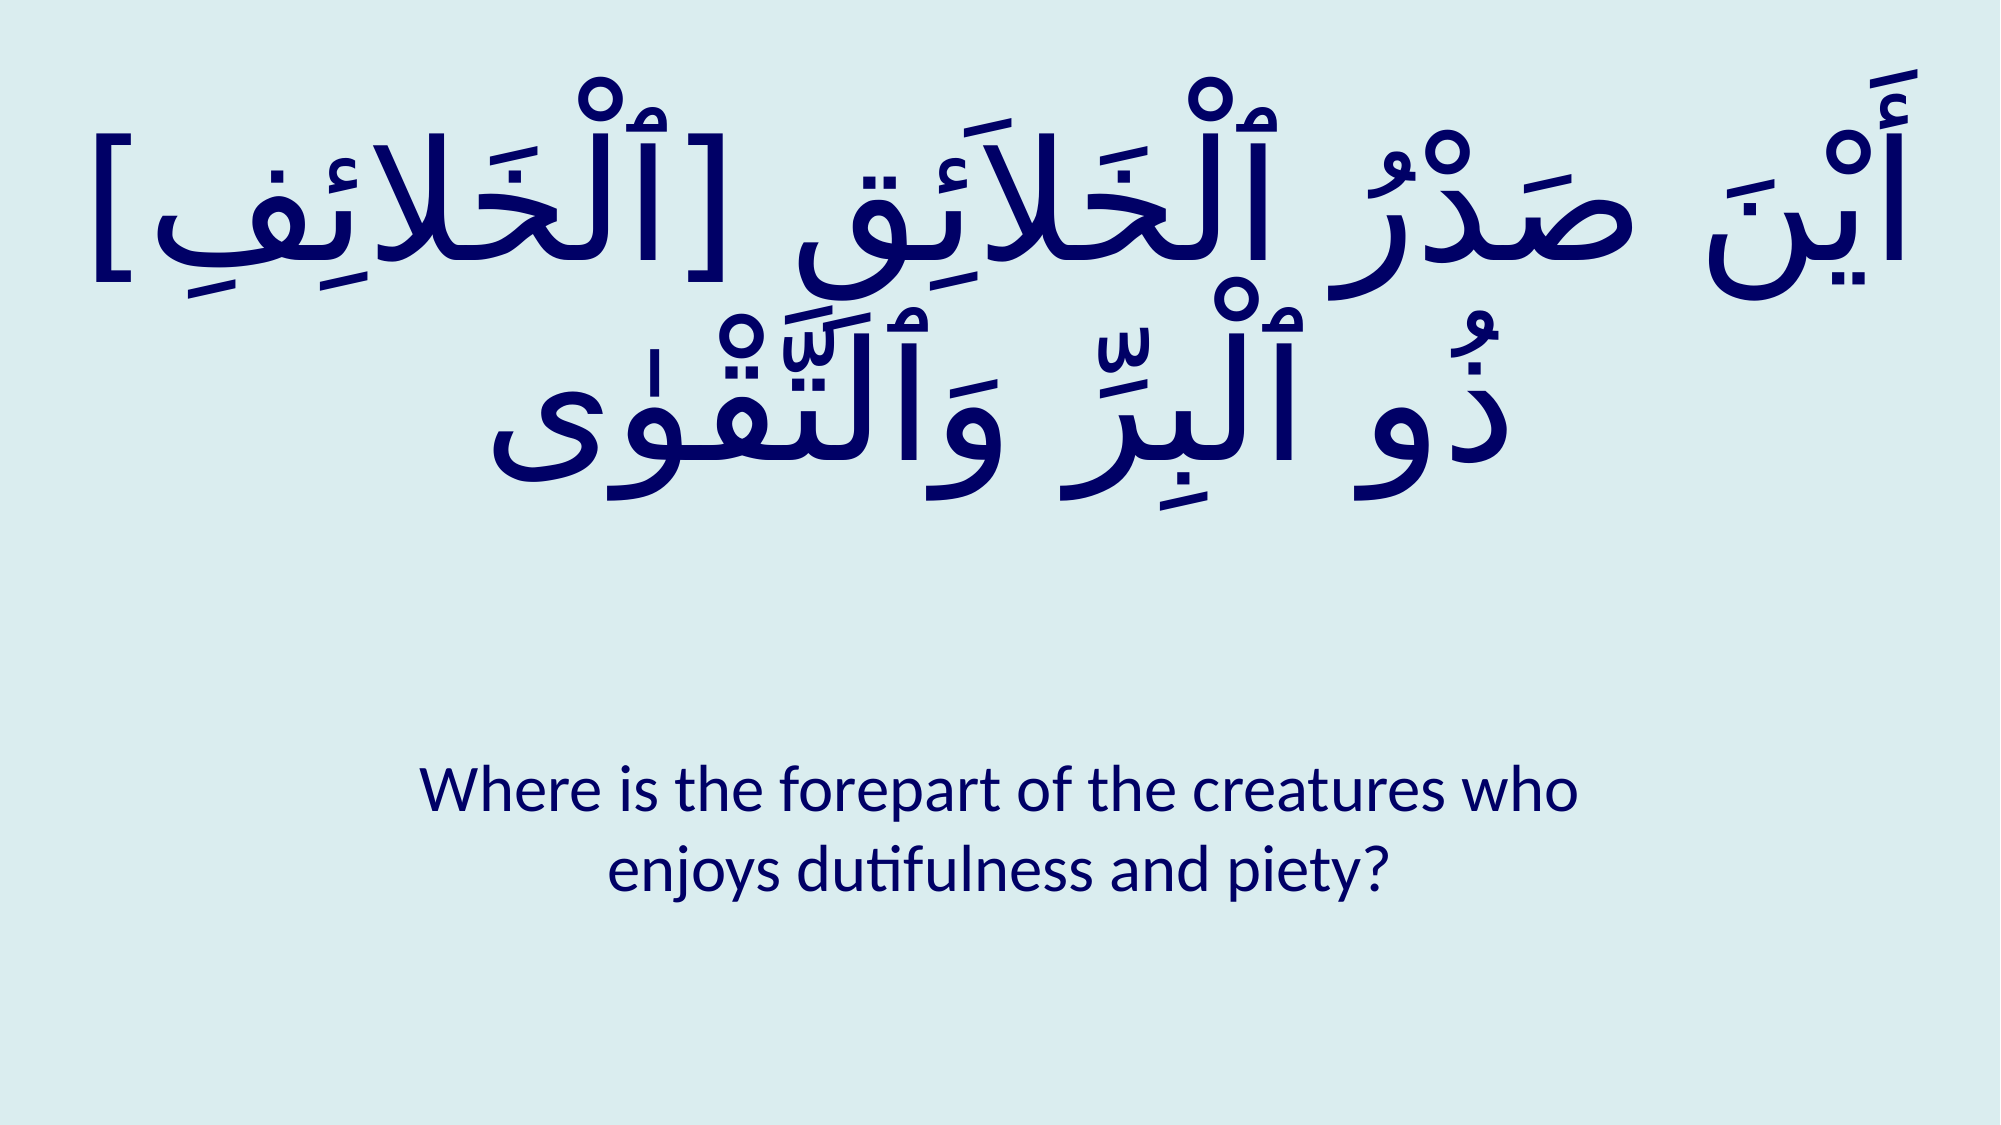

# أَيْنَ صَدْرُ ٱلْخَلاَئِقِ [ٱلْخَلائِفِ‏] ذُو ٱلْبِرِّ وَٱلتَّقْوٰى
Where is the forepart of the creatures who enjoys dutifulness and piety?